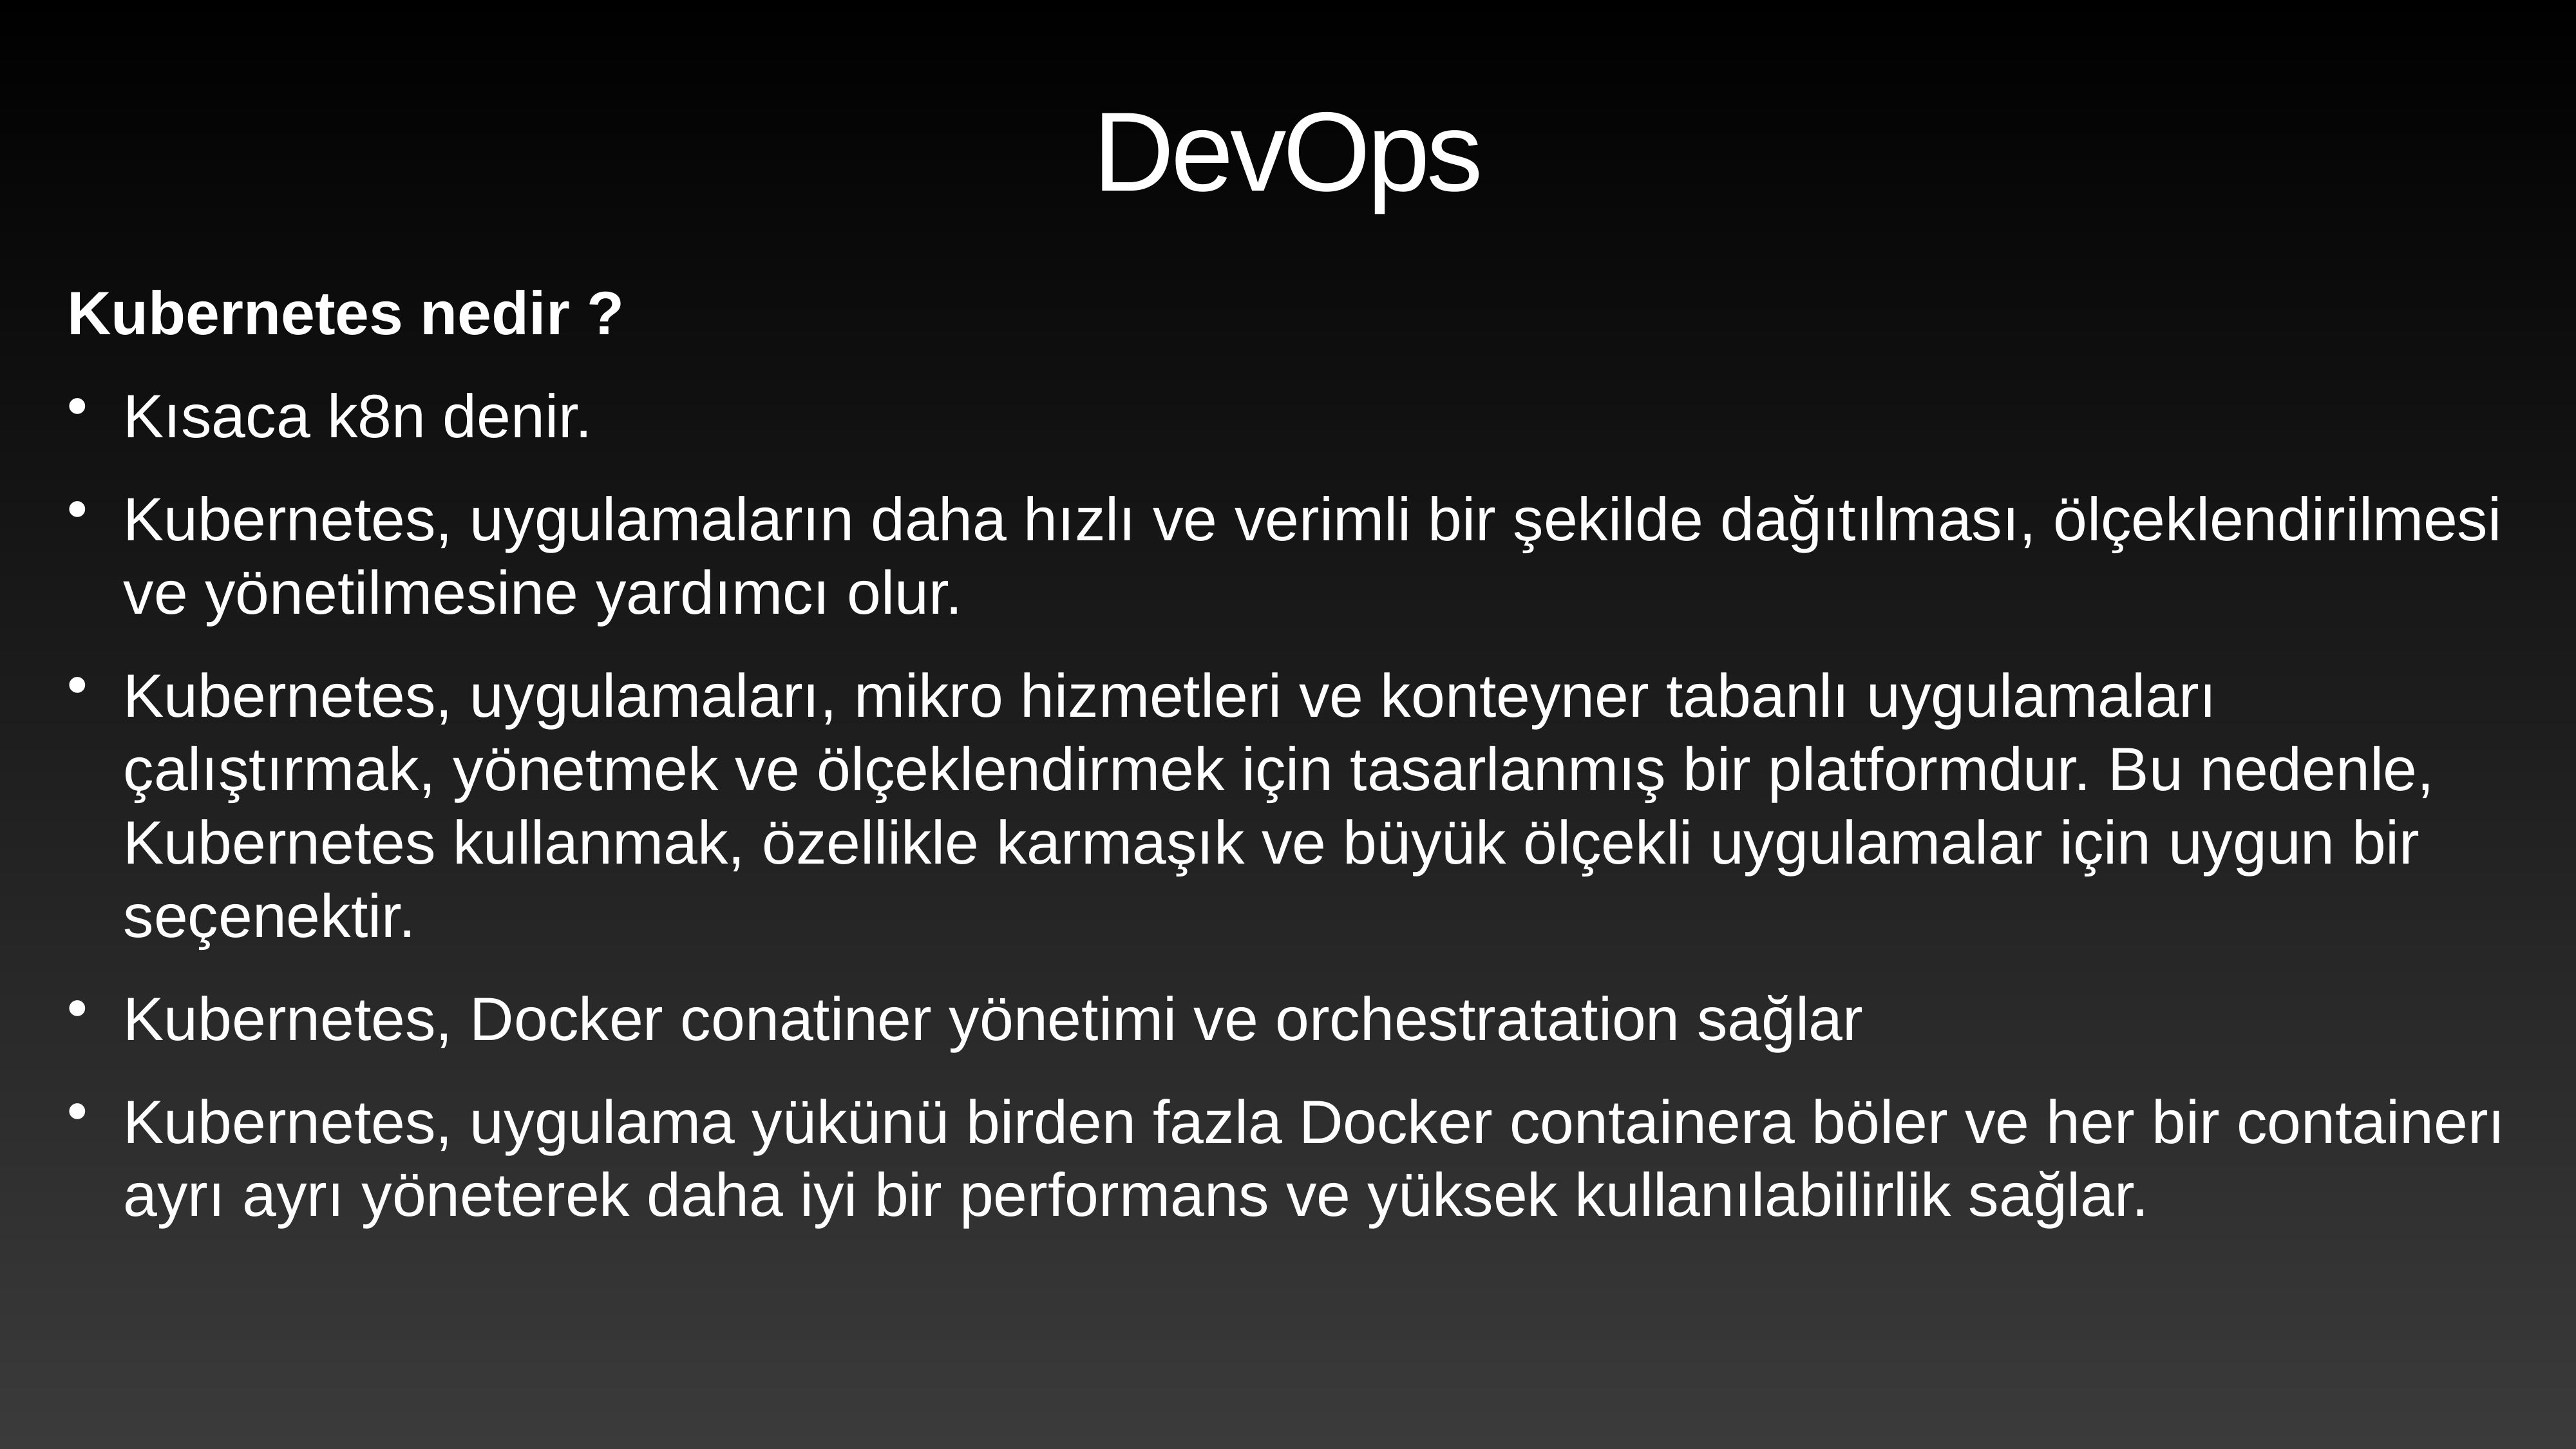

# DevOps
Kubernetes nedir ?
Kısaca k8n denir.
Kubernetes, uygulamaların daha hızlı ve verimli bir şekilde dağıtılması, ölçeklendirilmesi ve yönetilmesine yardımcı olur.
Kubernetes, uygulamaları, mikro hizmetleri ve konteyner tabanlı uygulamaları çalıştırmak, yönetmek ve ölçeklendirmek için tasarlanmış bir platformdur. Bu nedenle, Kubernetes kullanmak, özellikle karmaşık ve büyük ölçekli uygulamalar için uygun bir seçenektir.
Kubernetes, Docker conatiner yönetimi ve orchestratation sağlar
Kubernetes, uygulama yükünü birden fazla Docker containera böler ve her bir containerı ayrı ayrı yöneterek daha iyi bir performans ve yüksek kullanılabilirlik sağlar.